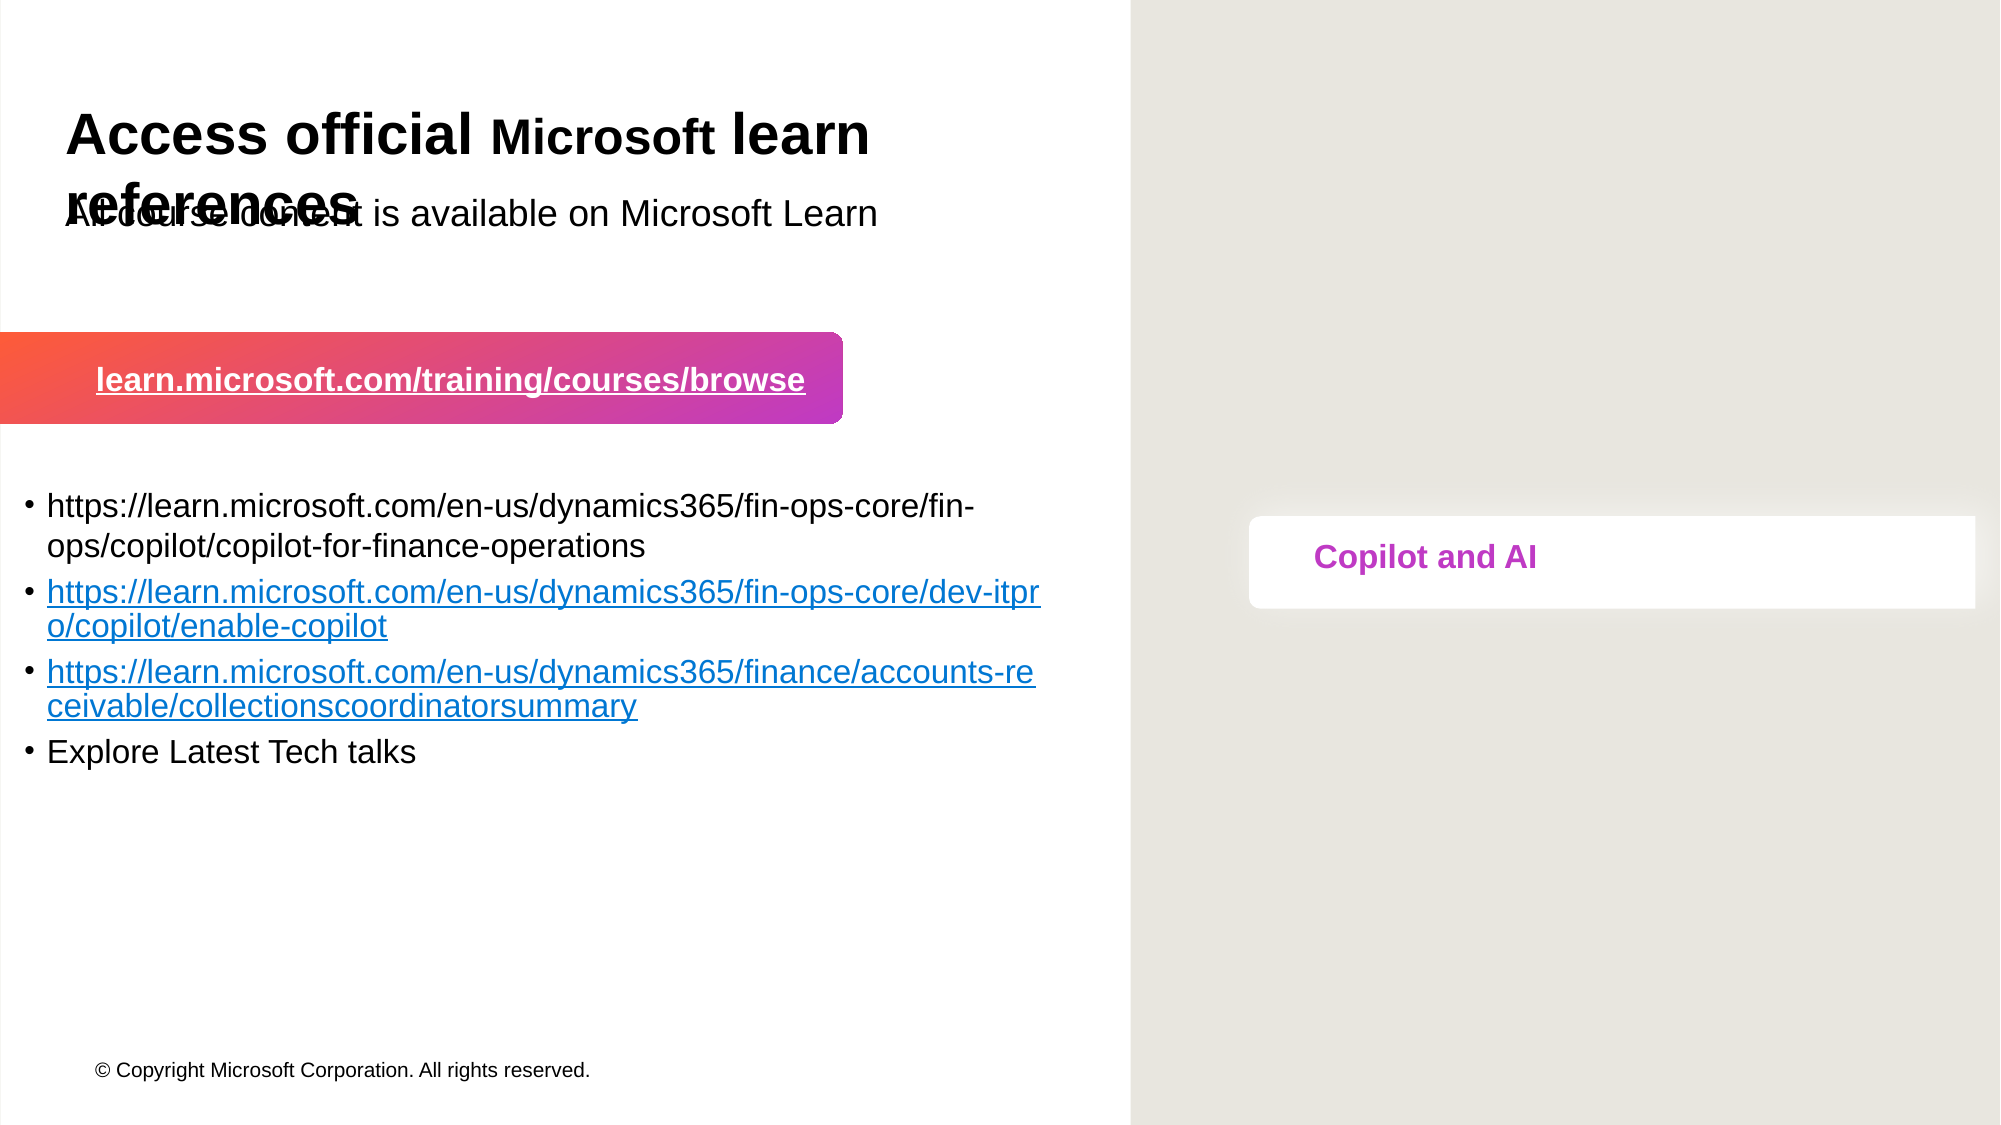

# Access official Microsoft learn references
All course content is available on Microsoft Learn

learn.microsoft.com/training/courses/browse
https://learn.microsoft.com/en-us/dynamics365/fin-ops-core/fin-ops/copilot/copilot-for-finance-operations
https://learn.microsoft.com/en-us/dynamics365/fin-ops-core/dev-itpro/copilot/enable-copilot
https://learn.microsoft.com/en-us/dynamics365/finance/accounts-receivable/collectionscoordinatorsummary
Explore Latest Tech talks

Copilot and AI
© Copyright Microsoft Corporation. All rights reserved.